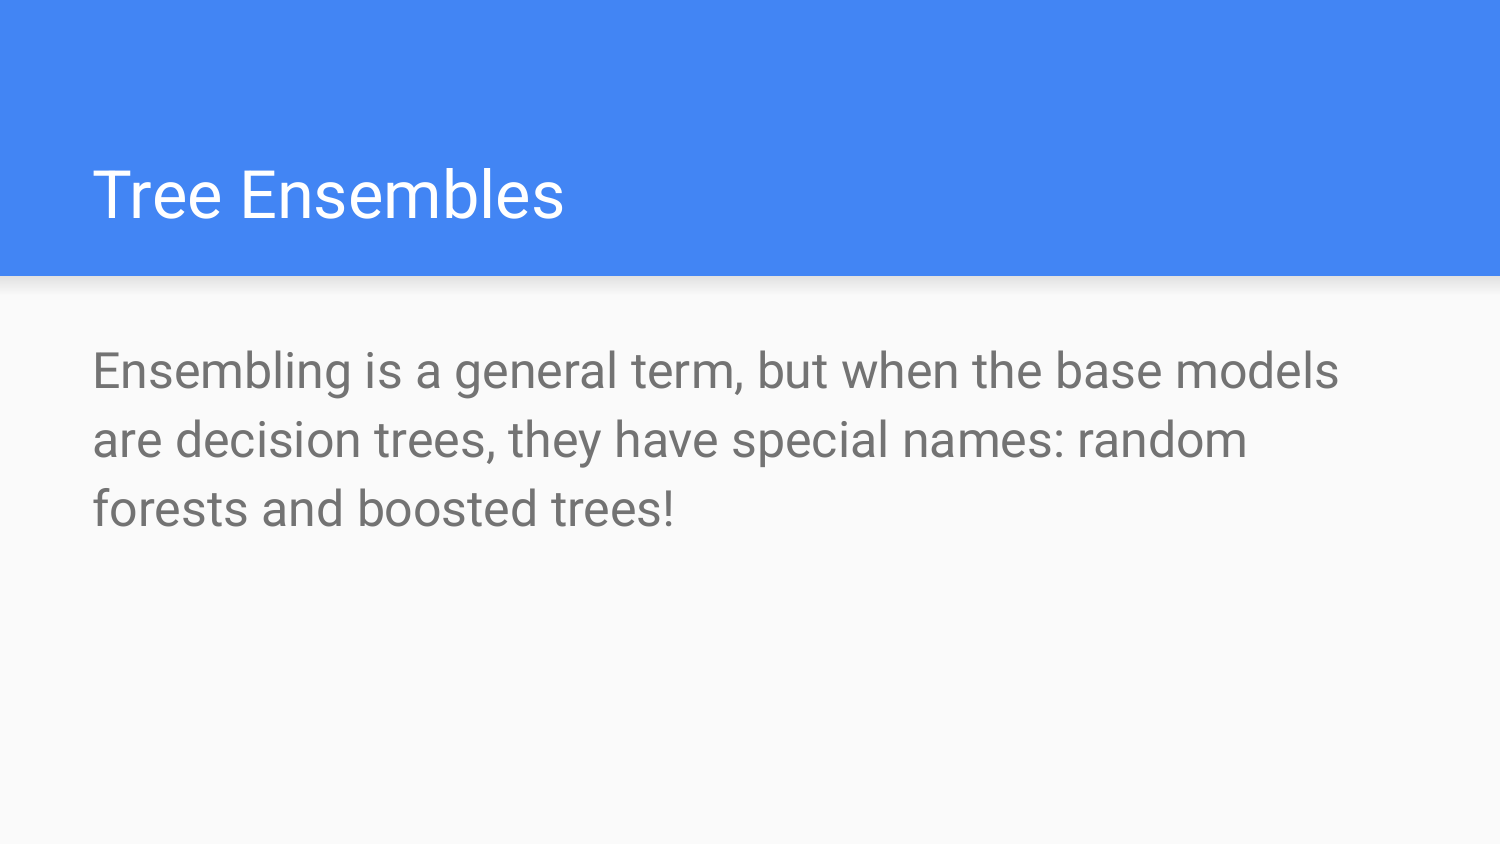

# Tree Ensembles
Ensembling is a general term, but when the base models are decision trees, they have special names: random forests and boosted trees!